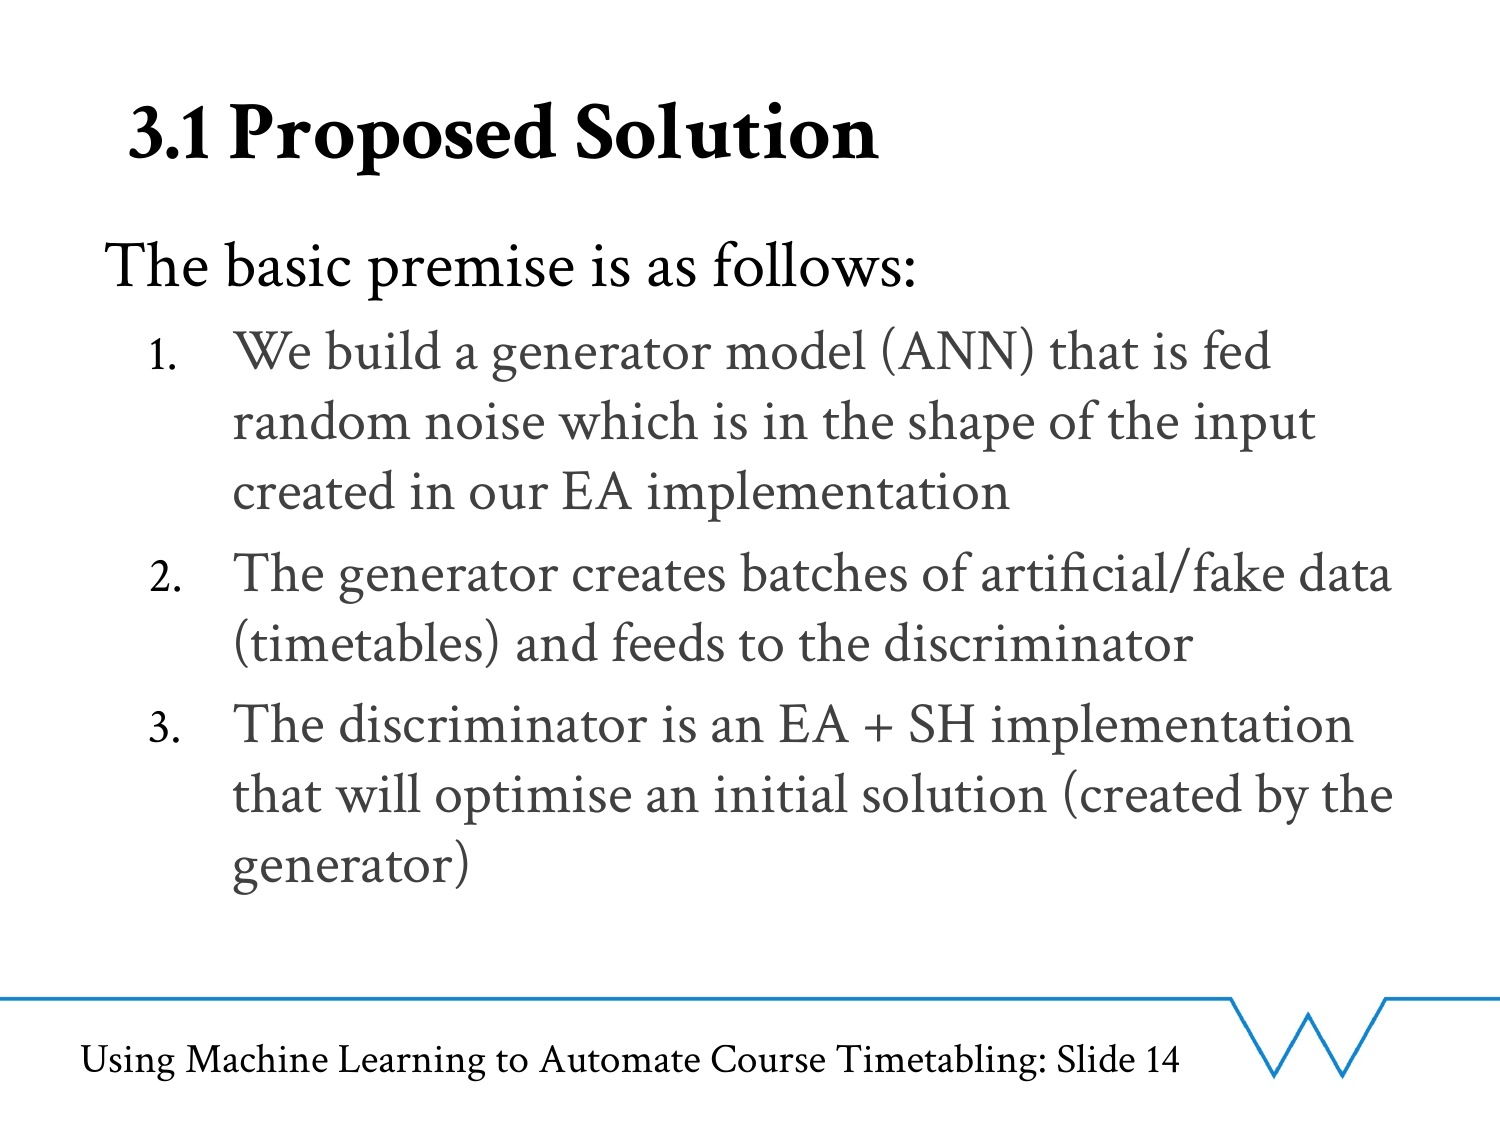

# 3.1 Proposed Solution
The basic premise is as follows:
We build a generator model (ANN) that is fed random noise which is in the shape of the input created in our EA implementation
The generator creates batches of artificial/fake data (timetables) and feeds to the discriminator
The discriminator is an EA + SH implementation that will optimise an initial solution (created by the generator)
Using Machine Learning to Automate Course Timetabling: Slide 14